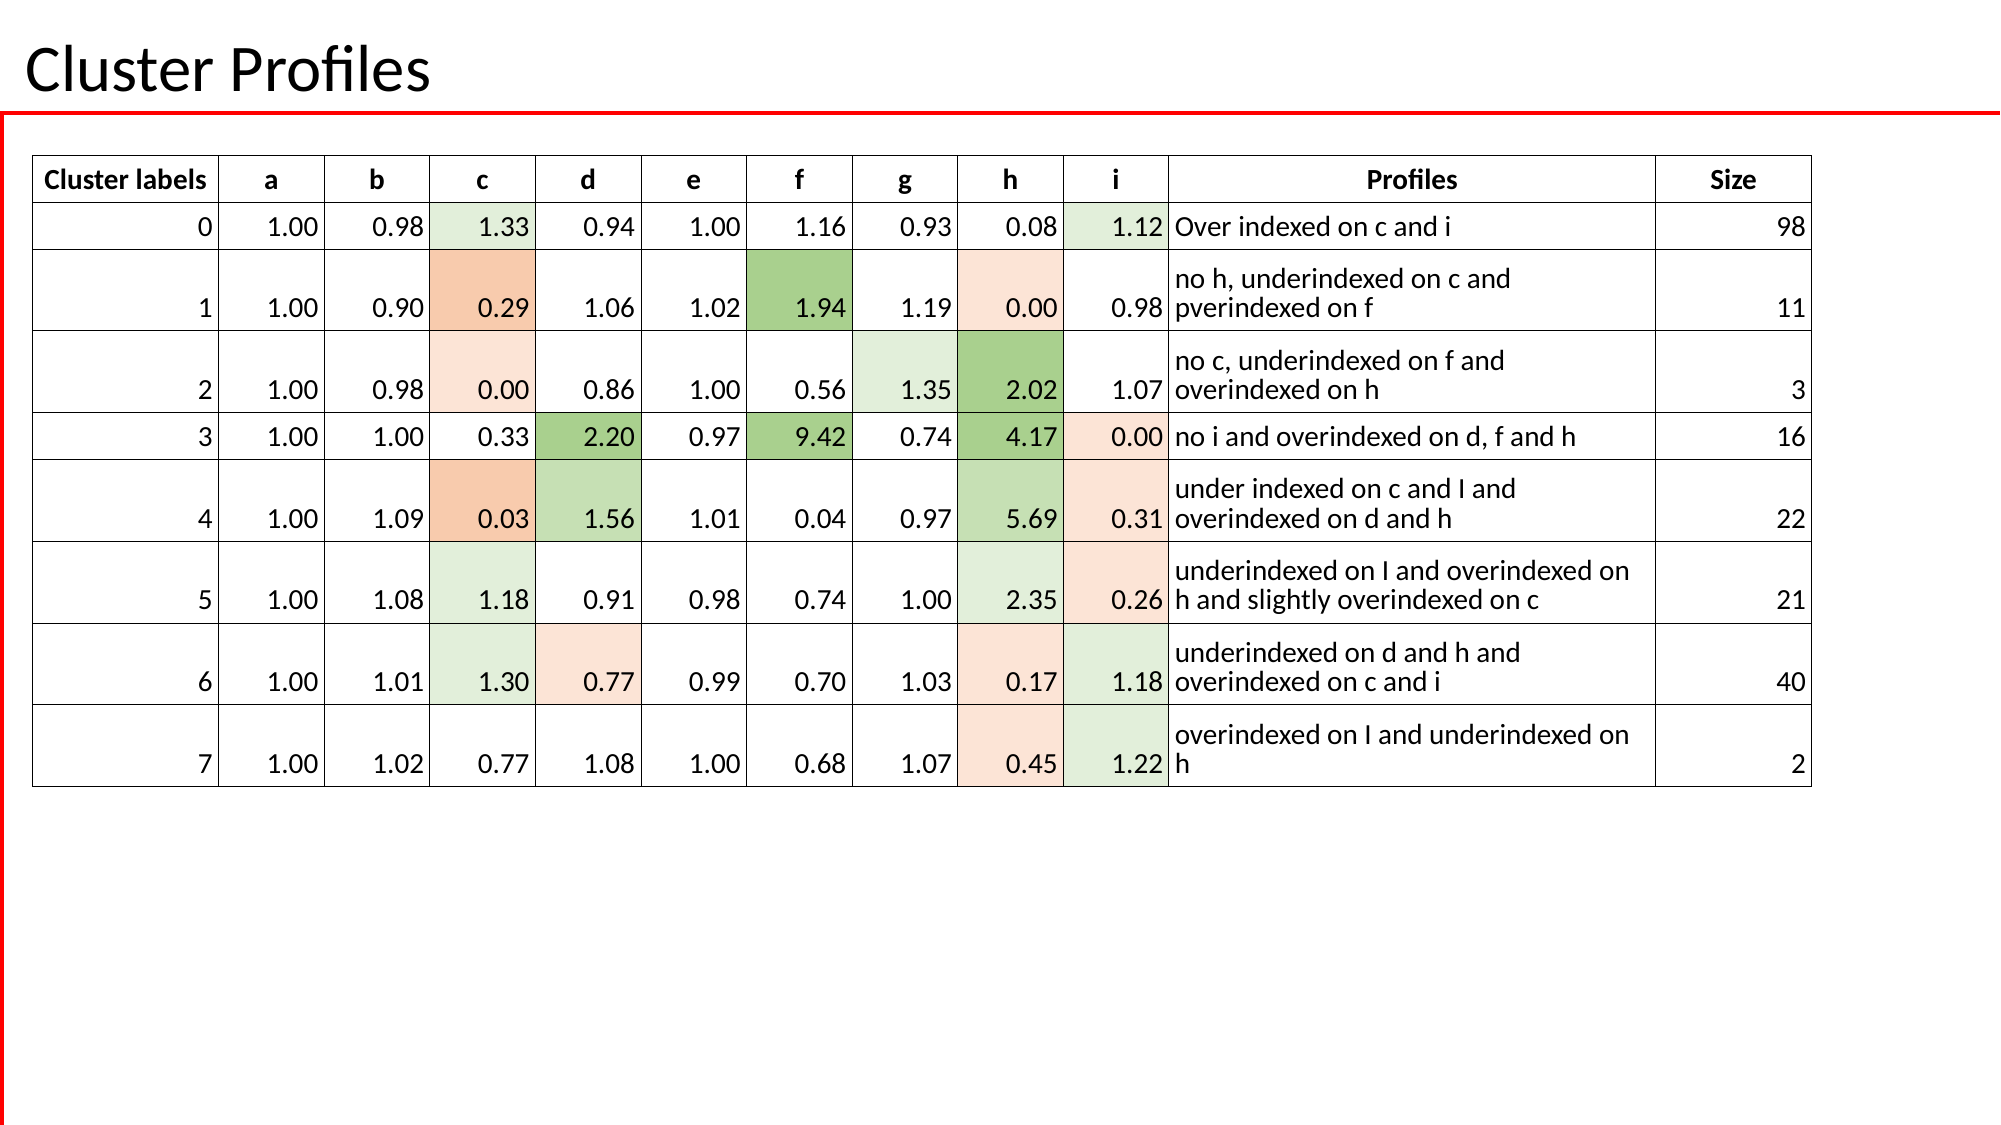

Cluster Profiles
| Cluster labels | a | b | c | d | e | f | g | h | i | Profiles | Size |
| --- | --- | --- | --- | --- | --- | --- | --- | --- | --- | --- | --- |
| 0 | 1.00 | 0.98 | 1.33 | 0.94 | 1.00 | 1.16 | 0.93 | 0.08 | 1.12 | Over indexed on c and i | 98 |
| 1 | 1.00 | 0.90 | 0.29 | 1.06 | 1.02 | 1.94 | 1.19 | 0.00 | 0.98 | no h, underindexed on c and pverindexed on f | 11 |
| 2 | 1.00 | 0.98 | 0.00 | 0.86 | 1.00 | 0.56 | 1.35 | 2.02 | 1.07 | no c, underindexed on f and overindexed on h | 3 |
| 3 | 1.00 | 1.00 | 0.33 | 2.20 | 0.97 | 9.42 | 0.74 | 4.17 | 0.00 | no i and overindexed on d, f and h | 16 |
| 4 | 1.00 | 1.09 | 0.03 | 1.56 | 1.01 | 0.04 | 0.97 | 5.69 | 0.31 | under indexed on c and I and overindexed on d and h | 22 |
| 5 | 1.00 | 1.08 | 1.18 | 0.91 | 0.98 | 0.74 | 1.00 | 2.35 | 0.26 | underindexed on I and overindexed on h and slightly overindexed on c | 21 |
| 6 | 1.00 | 1.01 | 1.30 | 0.77 | 0.99 | 0.70 | 1.03 | 0.17 | 1.18 | underindexed on d and h and overindexed on c and i | 40 |
| 7 | 1.00 | 1.02 | 0.77 | 1.08 | 1.00 | 0.68 | 1.07 | 0.45 | 1.22 | overindexed on I and underindexed on h | 2 |